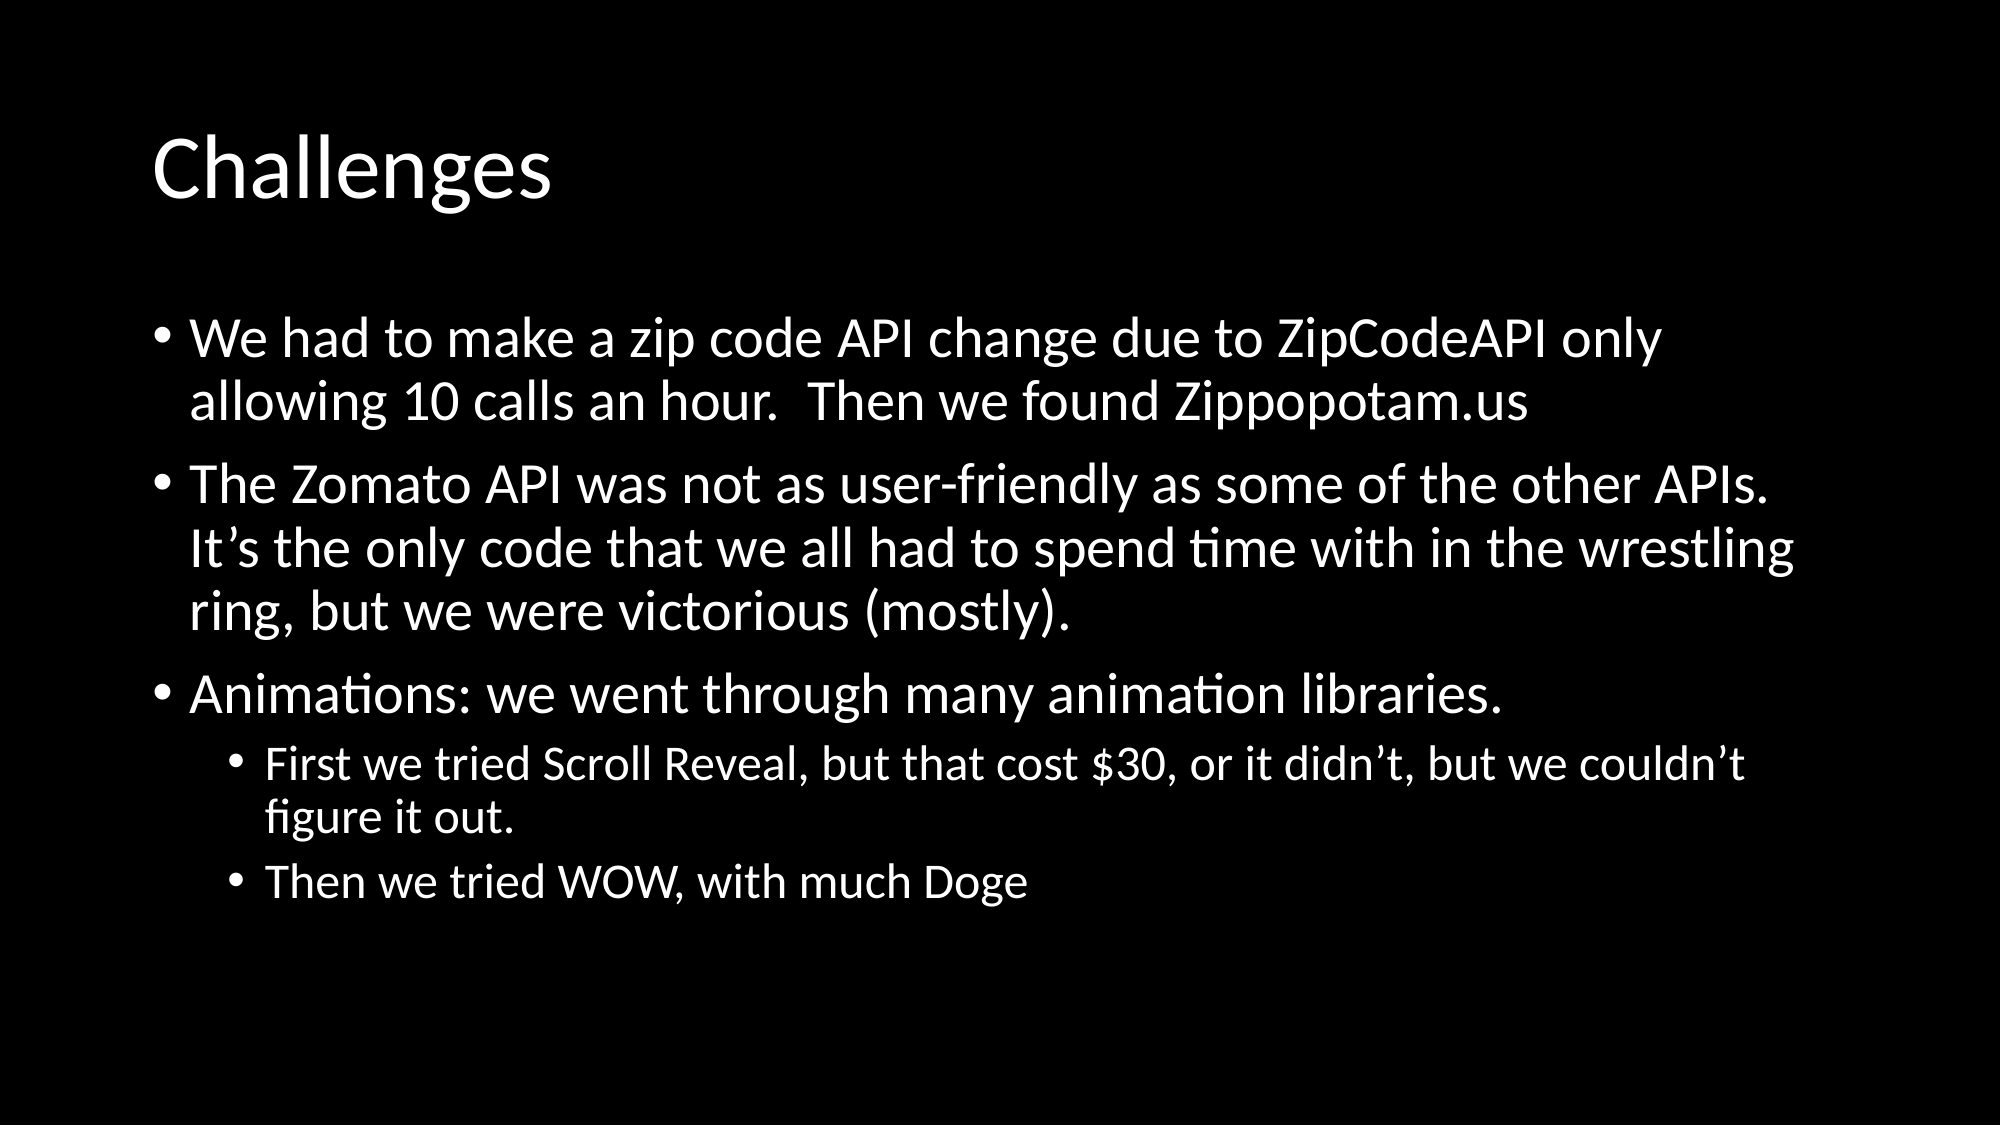

# Challenges
We had to make a zip code API change due to ZipCodeAPI only allowing 10 calls an hour.  Then we found Zippopotam.us
The Zomato API was not as user-friendly as some of the other APIs.  It’s the only code that we all had to spend time with in the wrestling ring, but we were victorious (mostly).
Animations: we went through many animation libraries.
First we tried Scroll Reveal, but that cost $30, or it didn’t, but we couldn’t figure it out.
Then we tried WOW, with much Doge